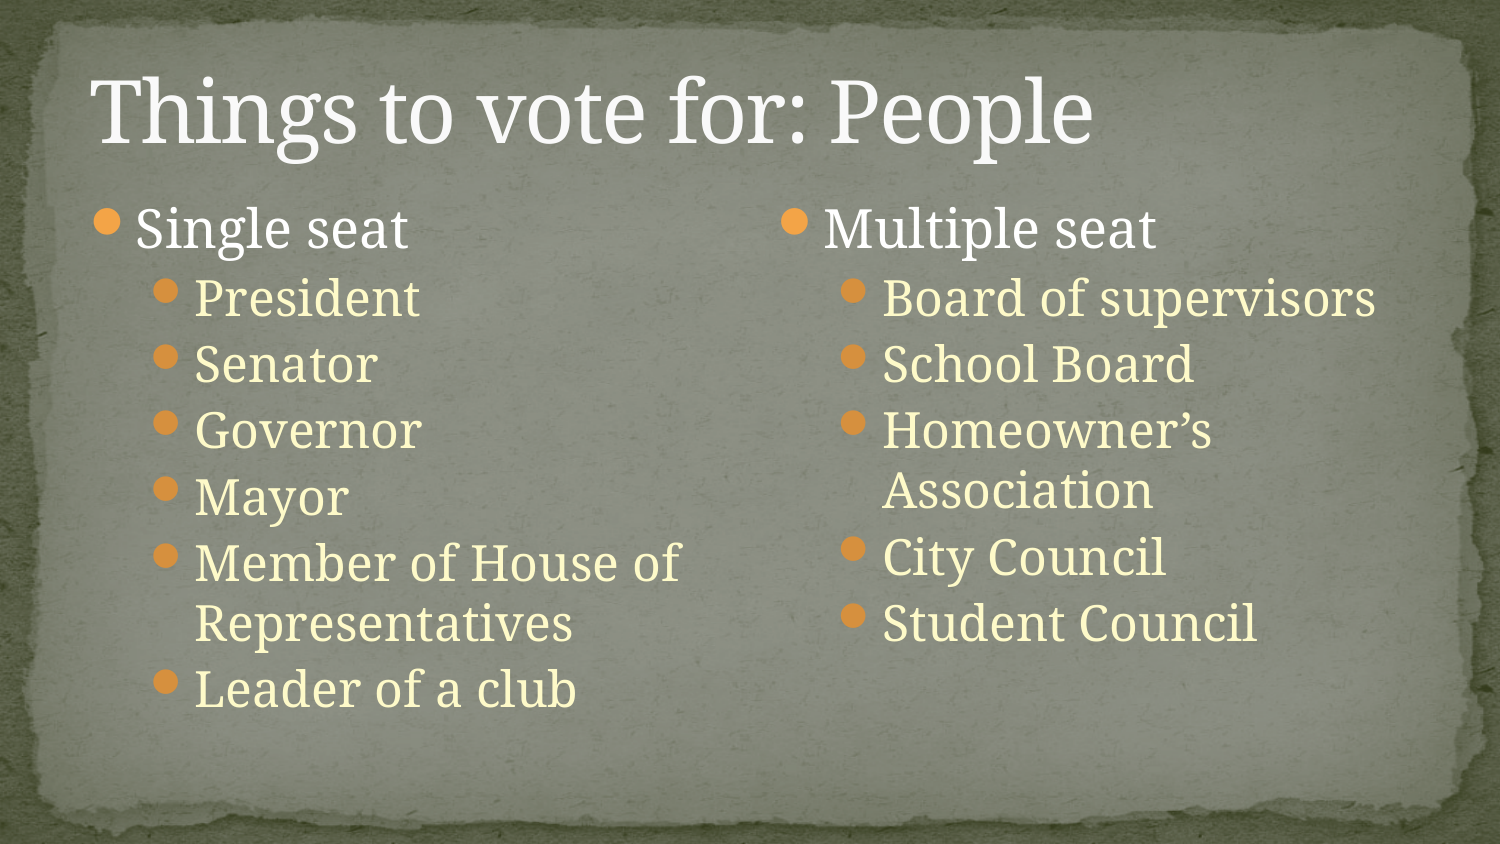

# Things to vote for: People
Single seat
President
Senator
Governor
Mayor
Member of House of Representatives
Leader of a club
Multiple seat
Board of supervisors
School Board
Homeowner’s Association
City Council
Student Council